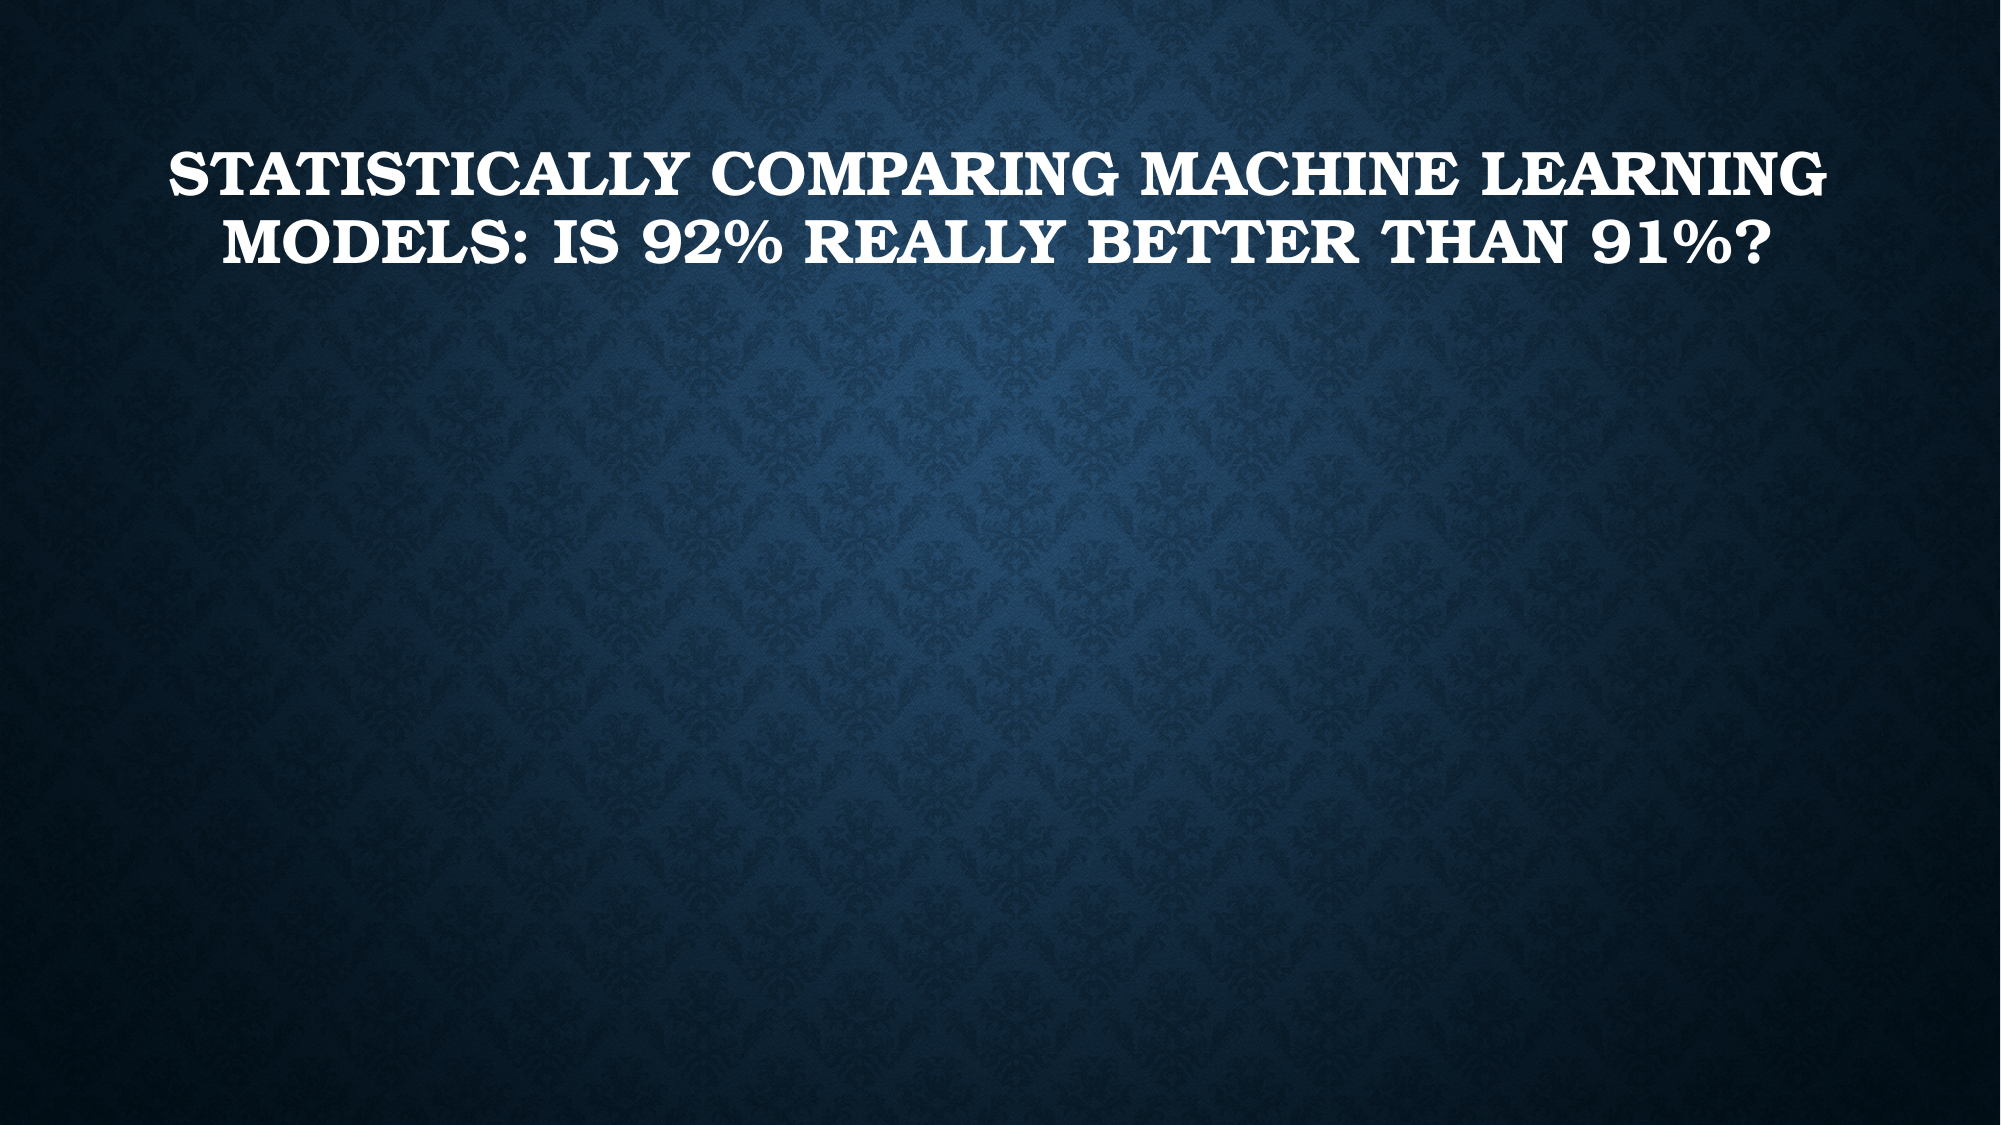

# Statistically Comparing Machine Learning Models: Is 92% Really Better Than 91%?